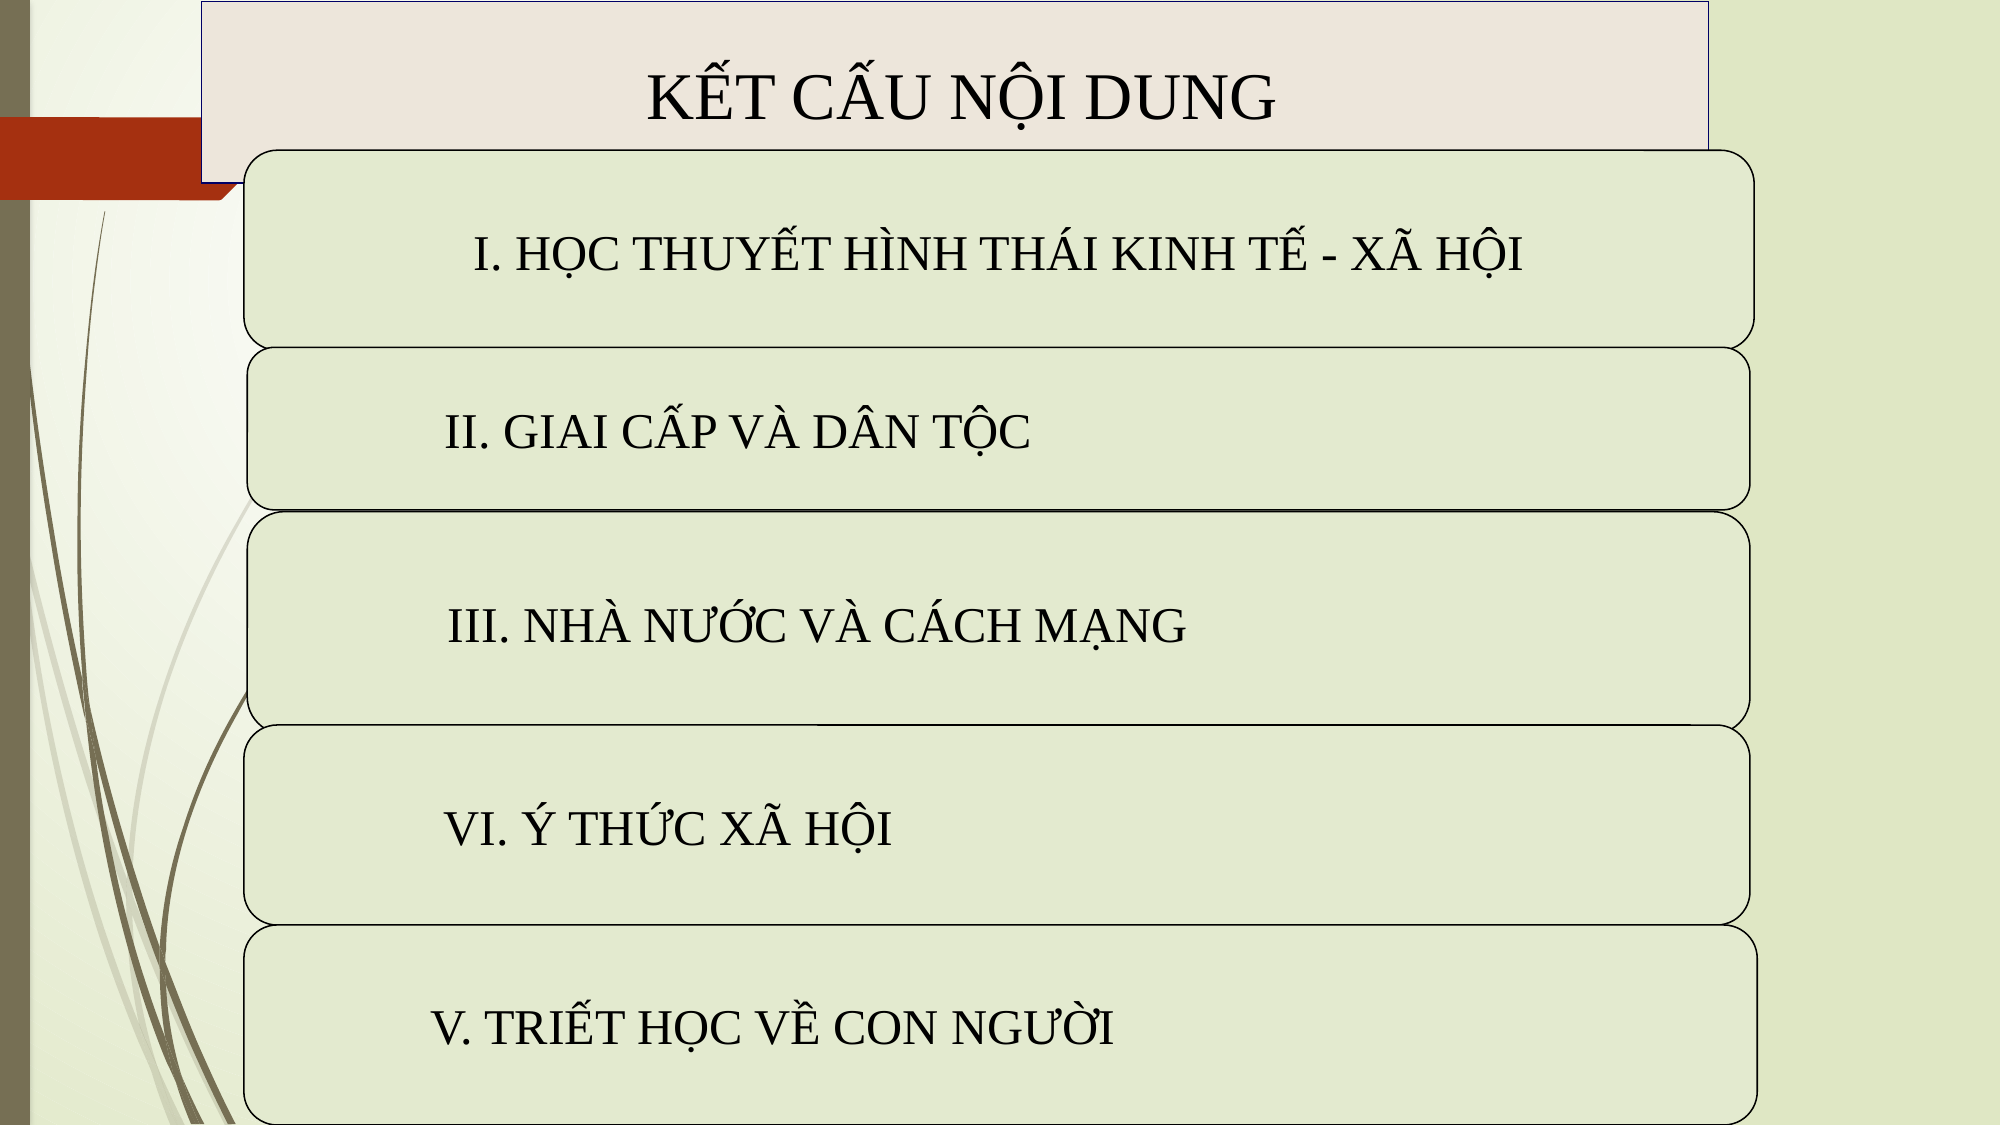

KẾT CẤU NỘI DUNG

I. HỌC THUYẾT HÌNH THÁI KINH TẾ - XÃ HỘI
              II. GIAI CẤP VÀ DÂN TỘC
              III. NHÀ NƯỚC VÀ CÁCH MẠNG
              VI. Ý THỨC XÃ HỘI
             V. TRIẾT HỌC VỀ CON NGƯỜI